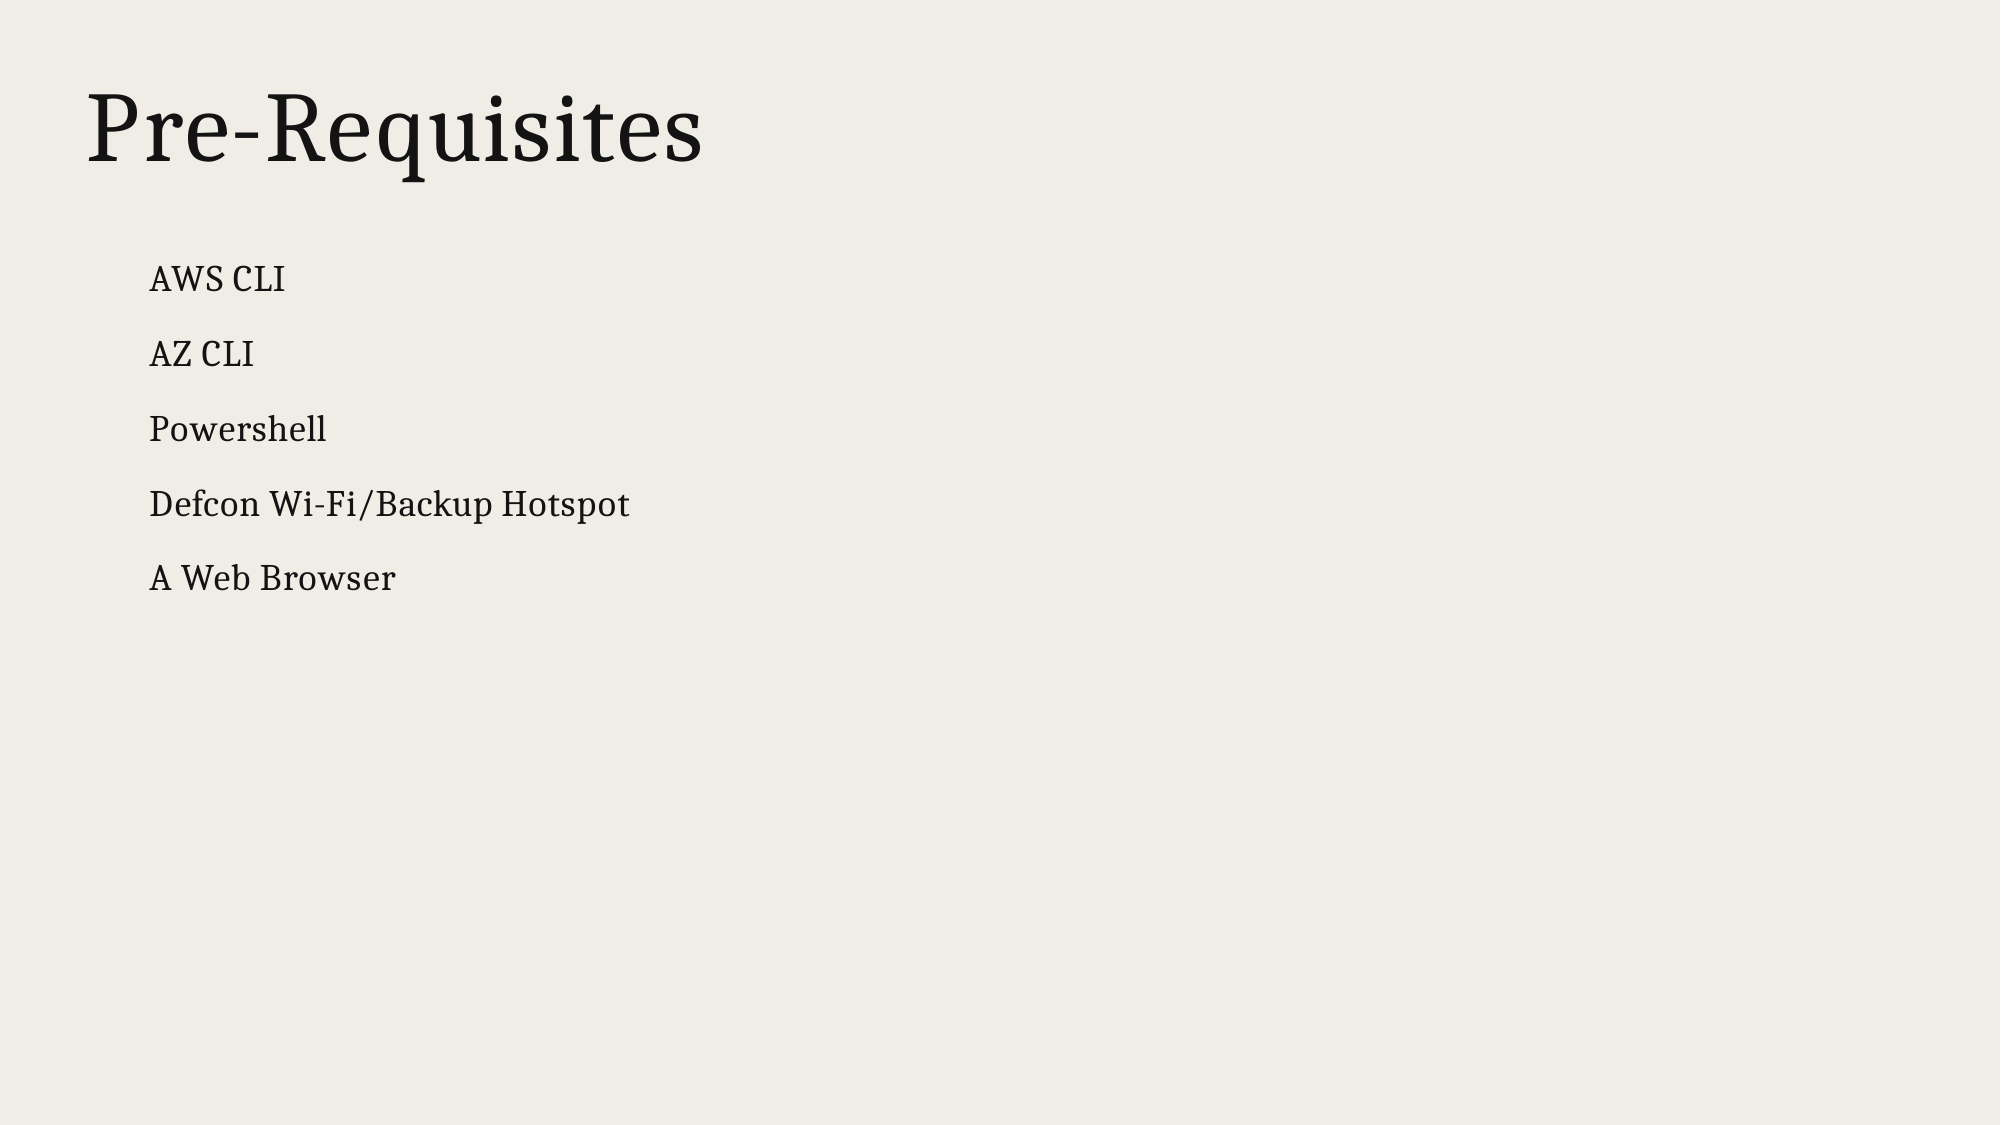

# Pre-Requisites
AWS CLI
AZ CLI
Powershell
Defcon Wi-Fi/Backup Hotspot
A Web Browser